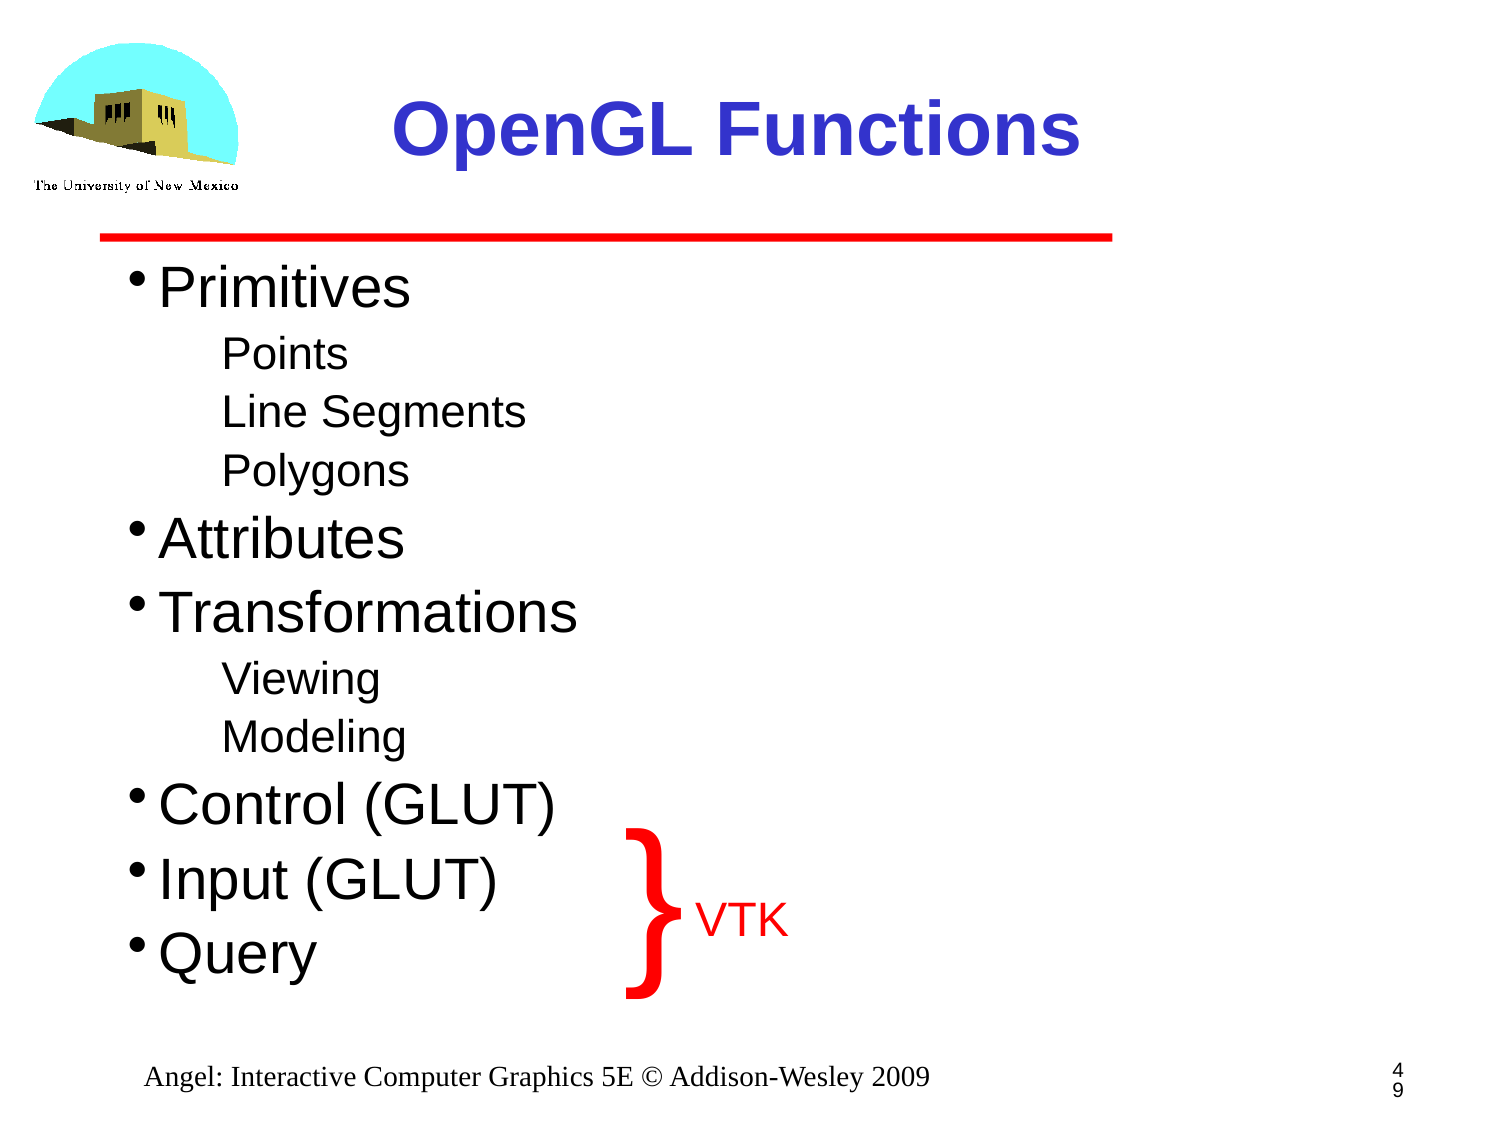

# OpenGL Functions
Primitives
Points
Line Segments
Polygons
Attributes
Transformations
Viewing
Modeling
Control (GLUT)
Input (GLUT)
Query
} VTK
49
Angel: Interactive Computer Graphics 5E © Addison-Wesley 2009